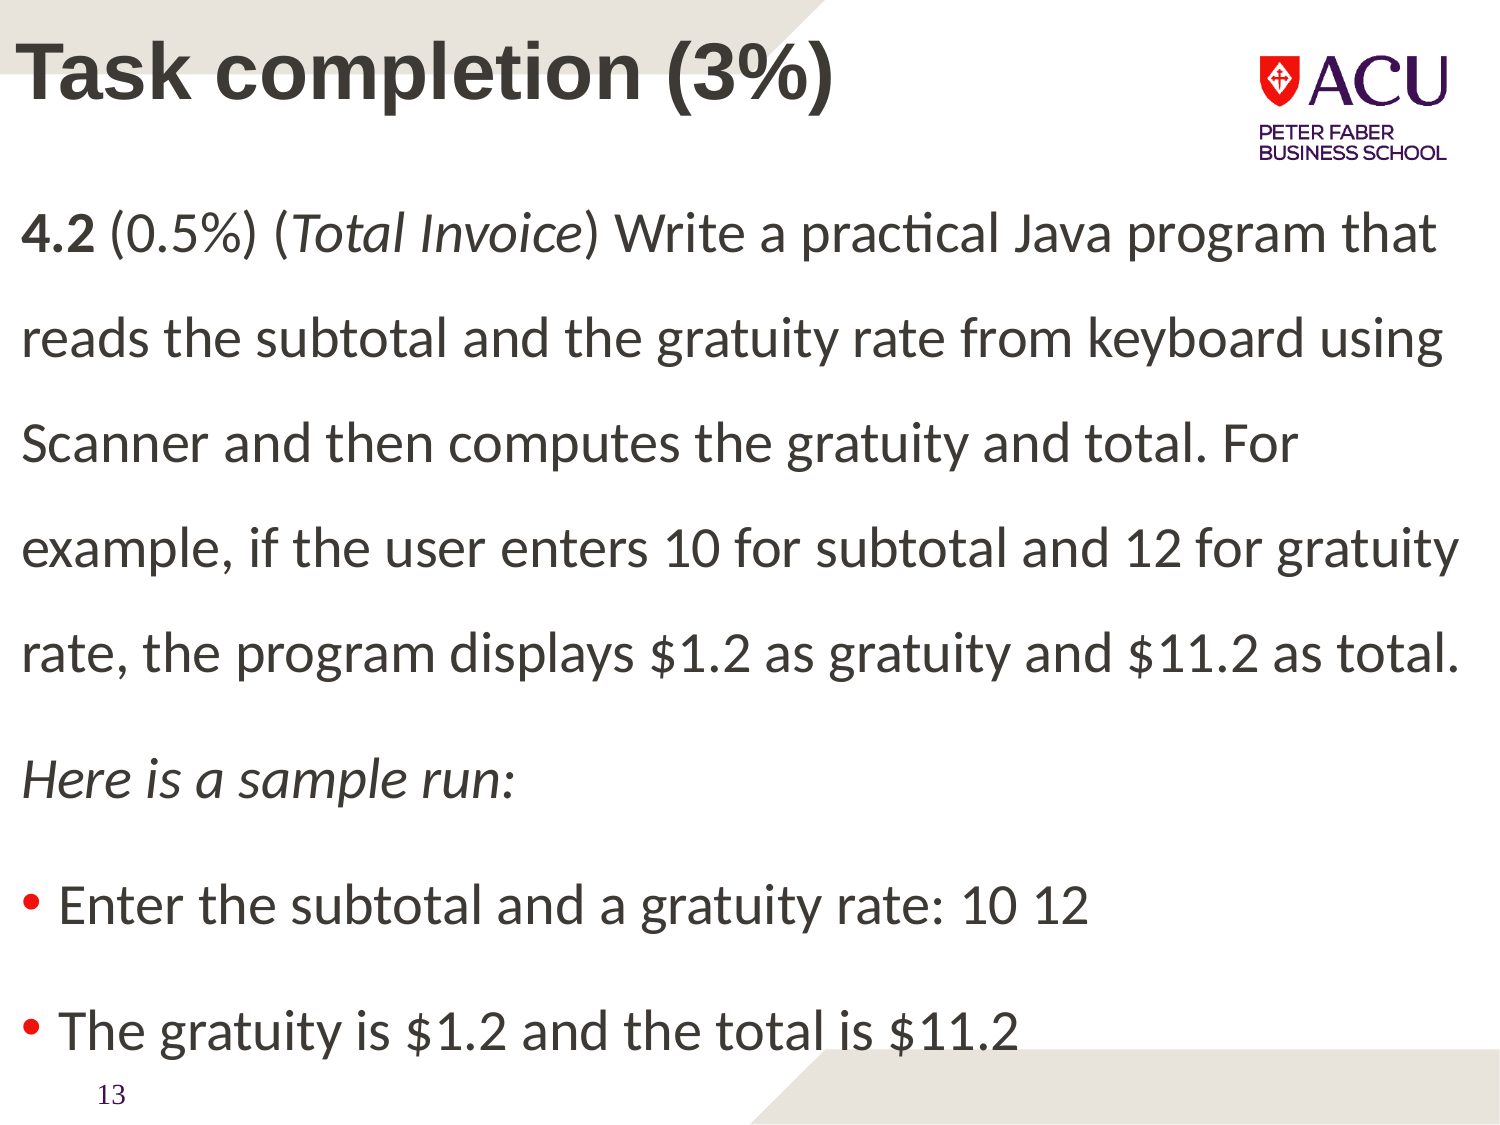

# Task completion (3%)
4.2 (0.5%) (Total Invoice) Write a practical Java program that reads the subtotal and the gratuity rate from keyboard using Scanner and then computes the gratuity and total. For example, if the user enters 10 for subtotal and 12 for gratuity rate, the program displays $1.2 as gratuity and $11.2 as total.
Here is a sample run:
Enter the subtotal and a gratuity rate: 10 12
The gratuity is $1.2 and the total is $11.2
13